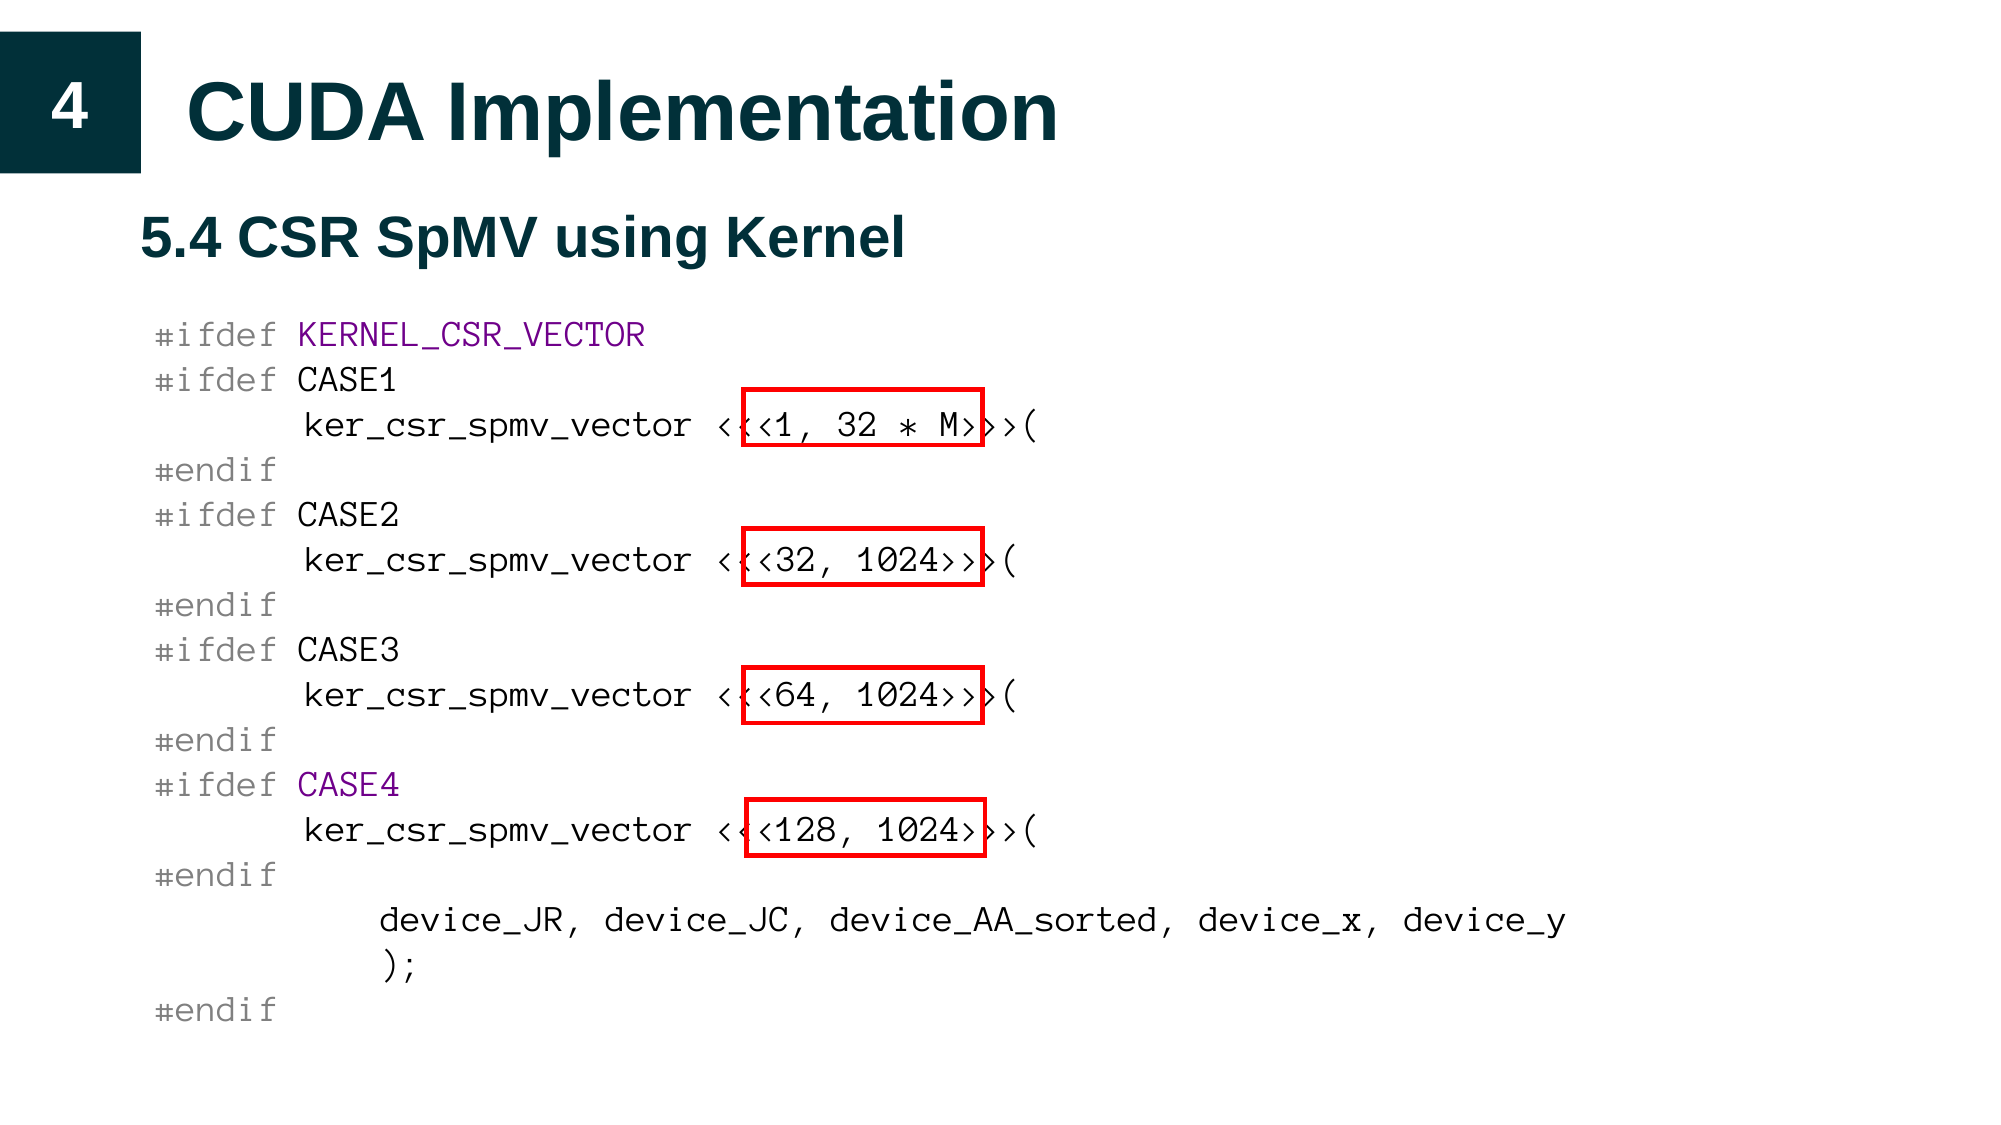

CUDA Implementation
4
5.4 CSR SpMV using Kernel
#ifdef KERNEL_CSR_VECTOR
#ifdef CASE1
	ker_csr_spmv_vector <<<1, 32 * M>>>(
#endif
#ifdef CASE2
	ker_csr_spmv_vector <<<32, 1024>>>(
#endif
#ifdef CASE3
	ker_csr_spmv_vector <<<64, 1024>>>(
#endif
#ifdef CASE4
	ker_csr_spmv_vector <<<128, 1024>>>(
#endif
device_JR, device_JC, device_AA_sorted, device_x, device_y
);
#endif